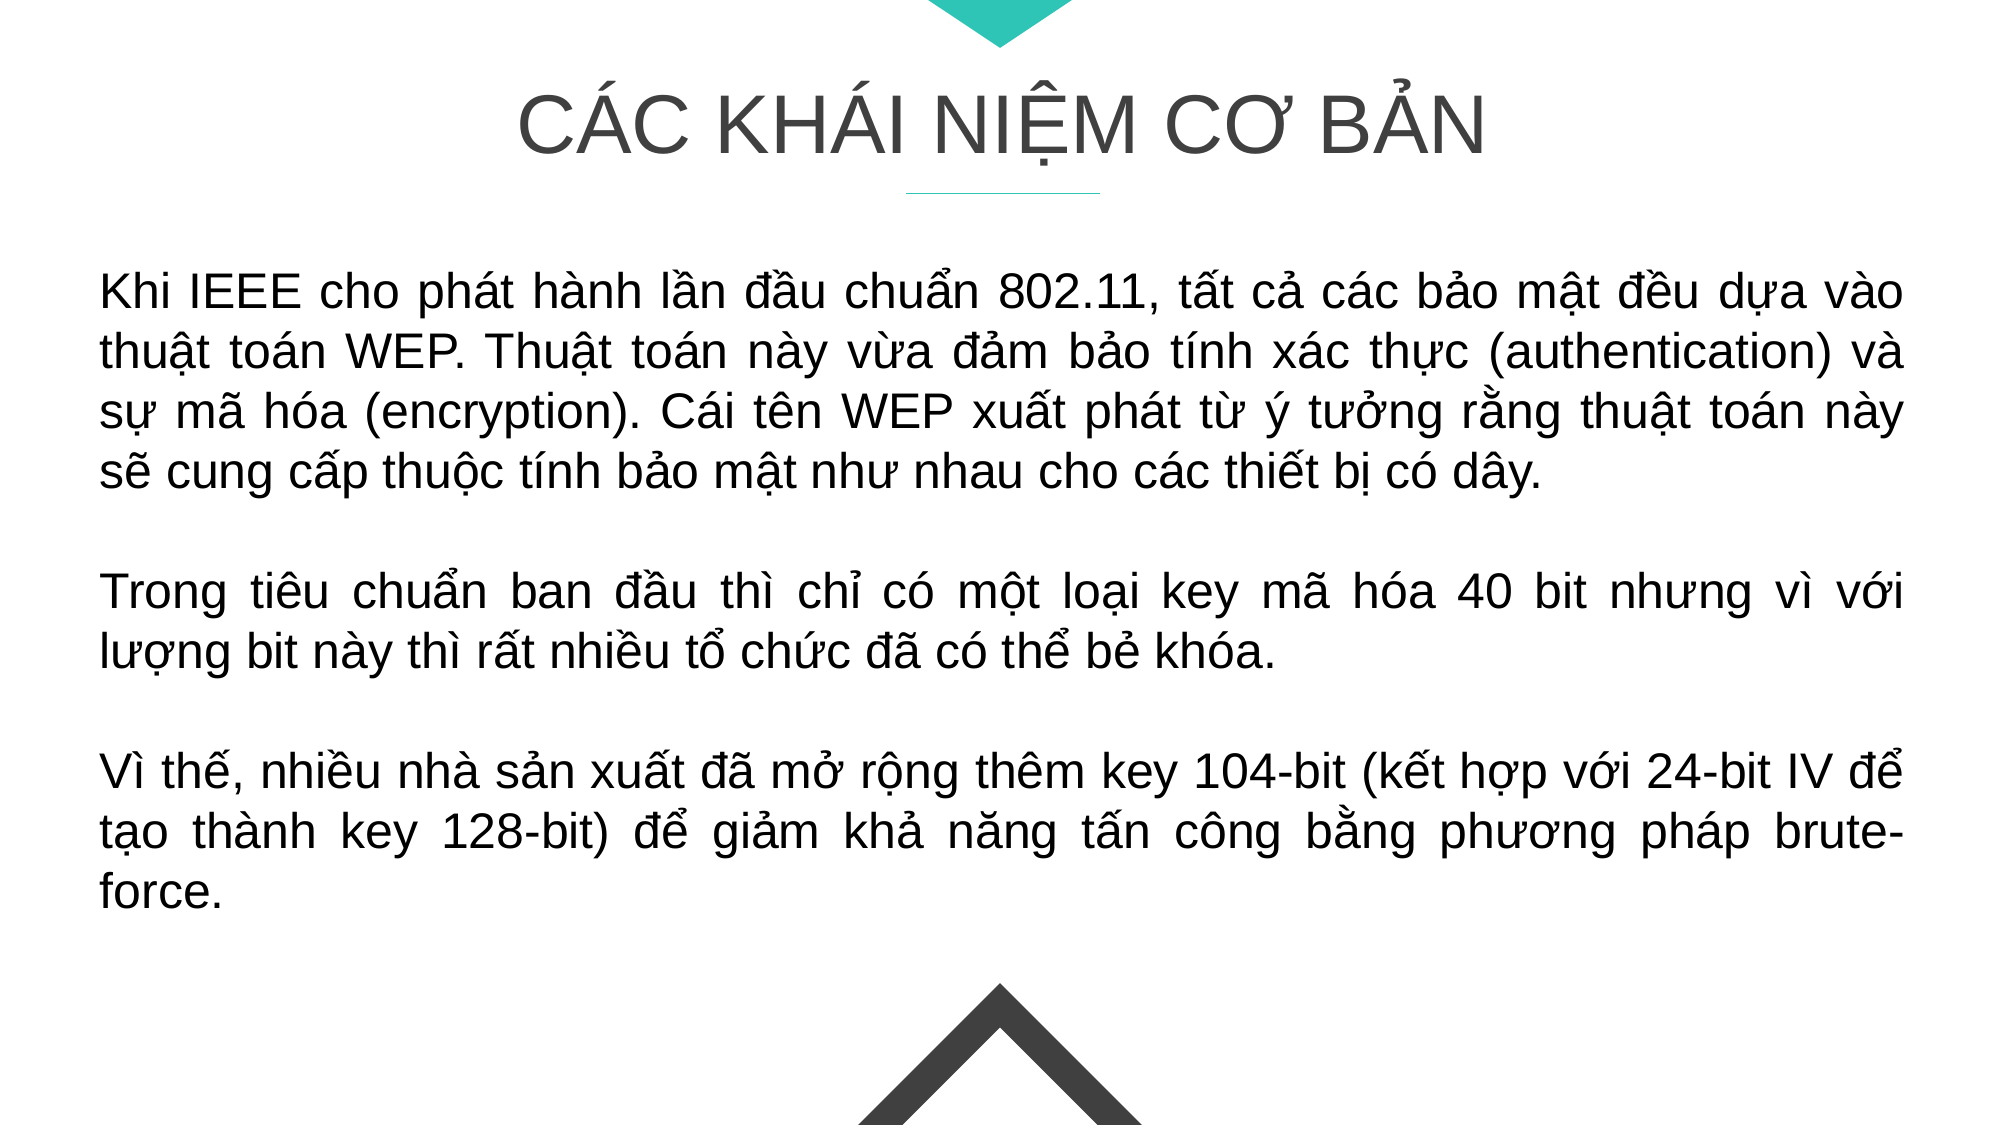

CÁC KHÁI NIỆM CƠ BẢN
Khi IEEE cho phát hành lần đầu chuẩn 802.11, tất cả các bảo mật đều dựa vào thuật toán WEP. Thuật toán này vừa đảm bảo tính xác thực (authentication) và sự mã hóa (encryption). Cái tên WEP xuất phát từ ý tưởng rằng thuật toán này sẽ cung cấp thuộc tính bảo mật như nhau cho các thiết bị có dây.

Trong tiêu chuẩn ban đầu thì chỉ có một loại key mã hóa 40 bit nhưng vì với lượng bit này thì rất nhiều tổ chức đã có thể bẻ khóa.

Vì thế, nhiều nhà sản xuất đã mở rộng thêm key 104-bit (kết hợp với 24-bit IV để tạo thành key 128-bit) để giảm khả năng tấn công bằng phương pháp brute-force.